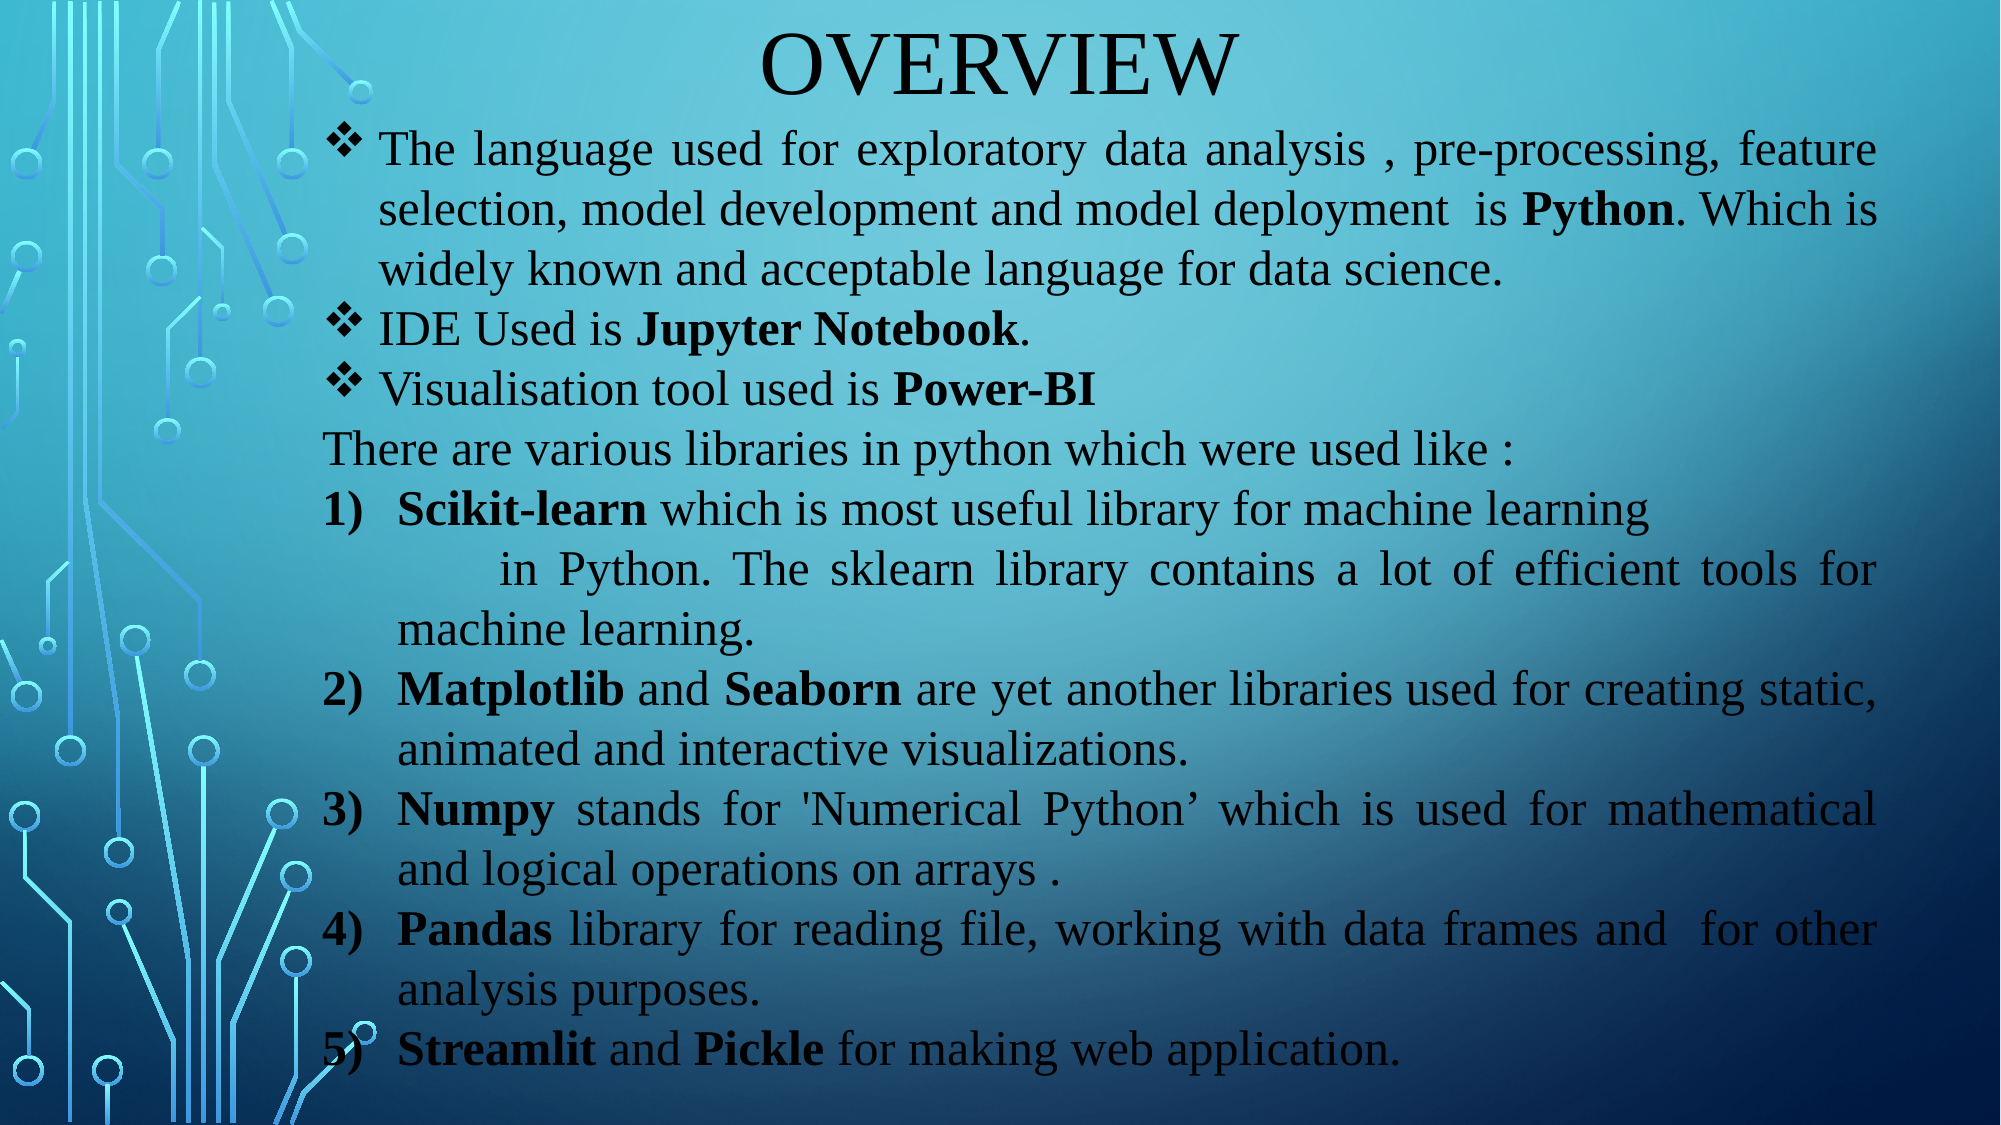

OVERVIEW
The language used for exploratory data analysis , pre-processing, feature selection, model development and model deployment  is Python. Which is widely known and acceptable language for data science.
IDE Used is Jupyter Notebook.
Visualisation tool used is Power-BI
There are various libraries in python which were used like :
Scikit-learn which is most useful library for machine learning                        in Python. The sklearn library contains a lot of efficient tools for machine learning.
Matplotlib and Seaborn are yet another libraries used for creating static, animated and interactive visualizations.
Numpy stands for 'Numerical Python’ which is used for mathematical and logical operations on arrays .
Pandas library for reading file, working with data frames and  for other analysis purposes.
Streamlit and Pickle for making web application.